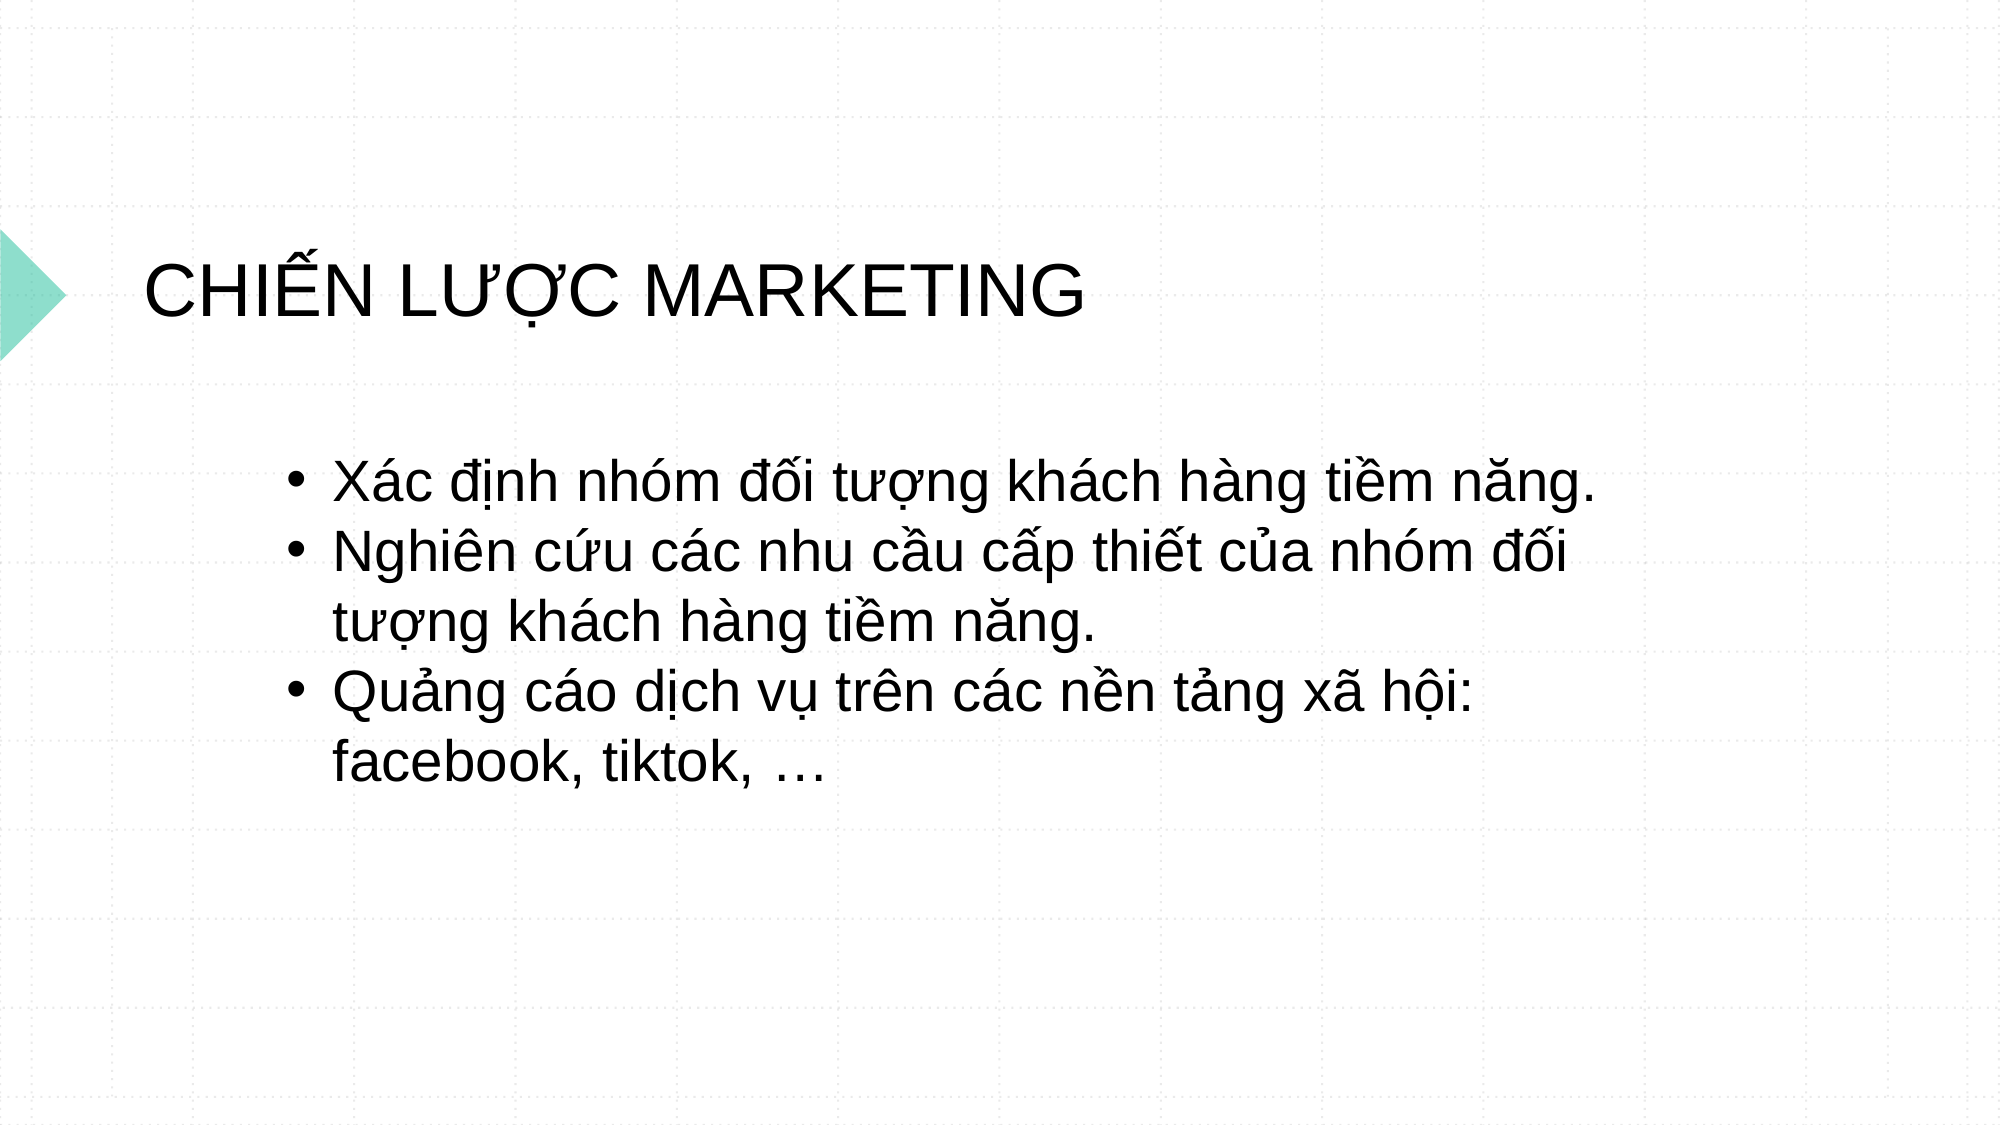

CHIẾN LƯỢC MARKETING
Xác định nhóm đối tượng khách hàng tiềm năng.
Nghiên cứu các nhu cầu cấp thiết của nhóm đối tượng khách hàng tiềm năng.
Quảng cáo dịch vụ trên các nền tảng xã hội: facebook, tiktok, …